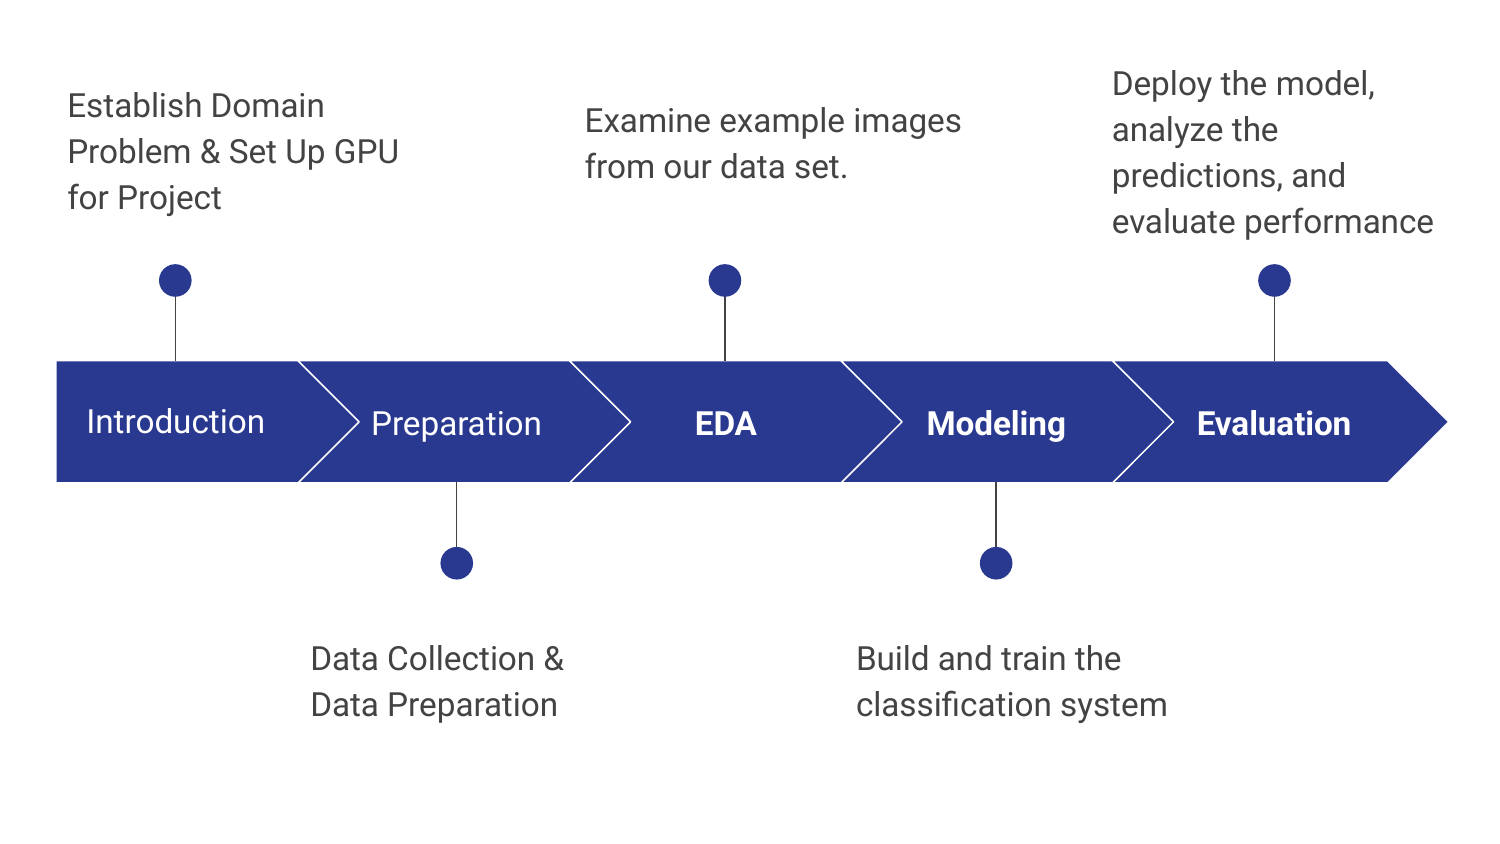

Deploy the model, analyze the predictions, and evaluate performance
Establish Domain Problem & Set Up GPU for Project
Examine example images from our data set.

Introduction
Preparation
EDA
Modeling
Evaluation

Data Collection & Data Preparation
Build and train the classification system